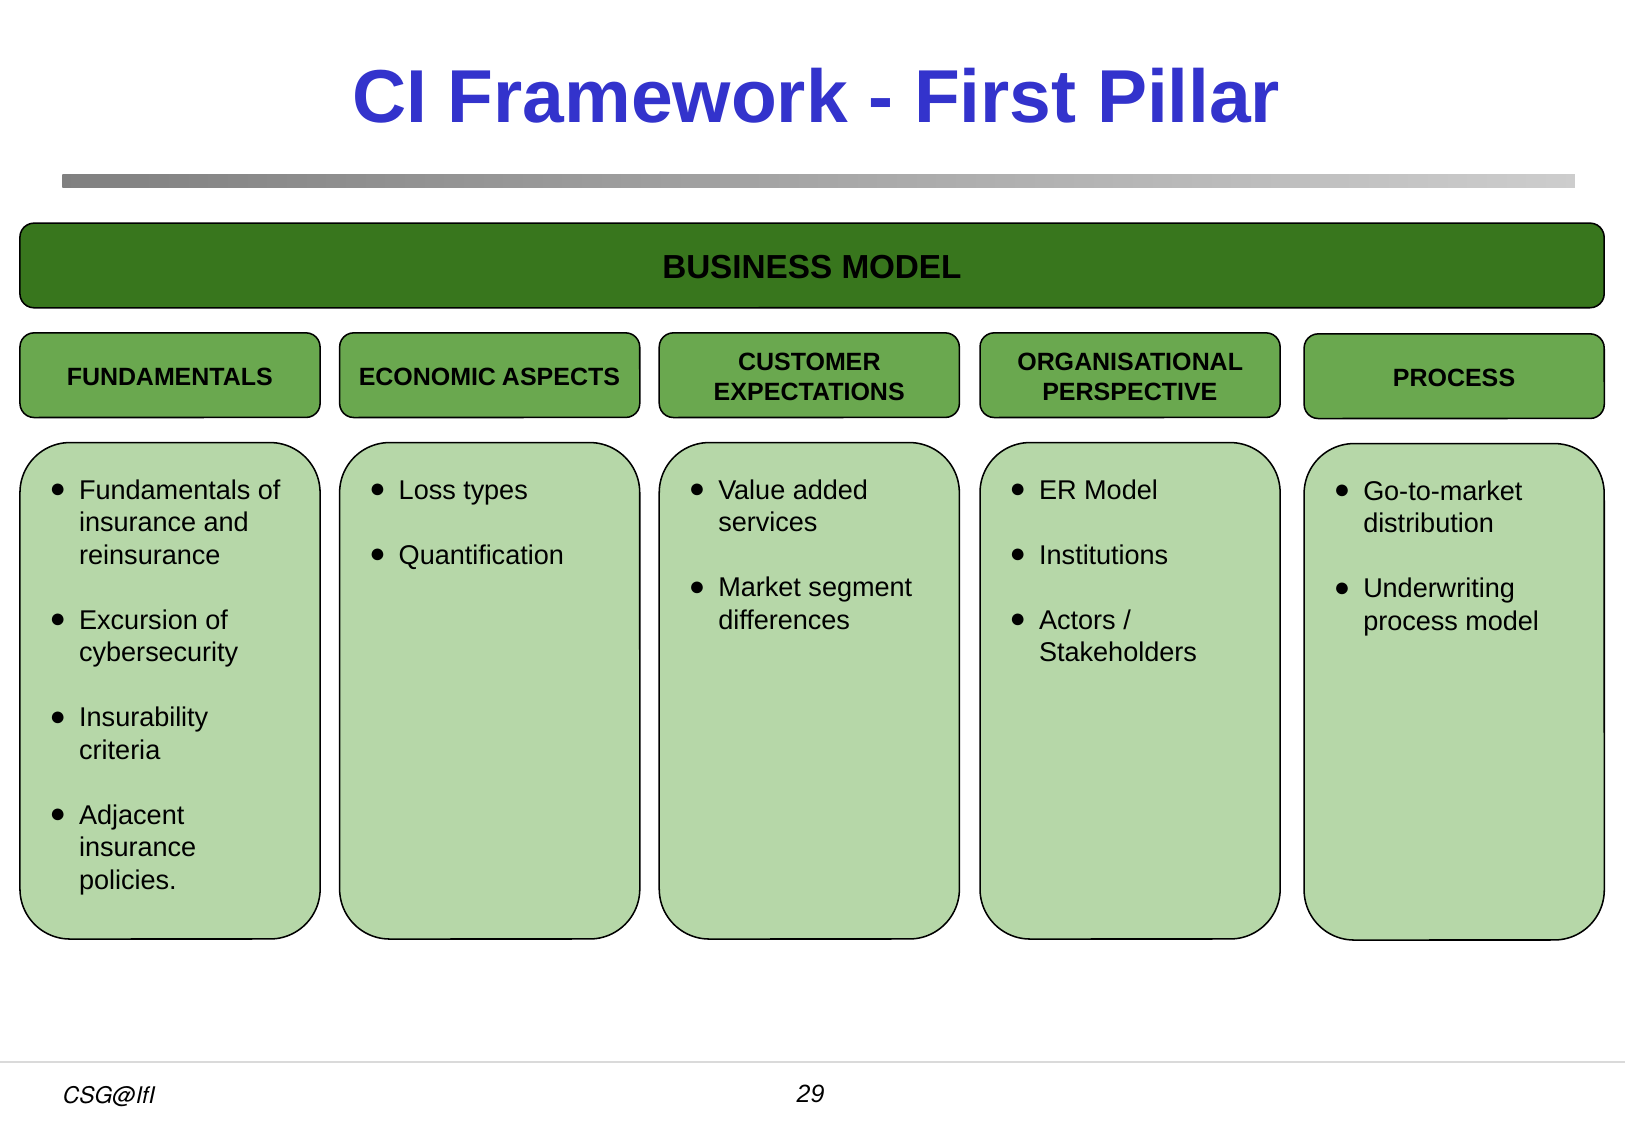

# CI Framework - First Pillar
BUSINESS MODEL
FUNDAMENTALS
ECONOMIC ASPECTS
CUSTOMER EXPECTATIONS
ORGANISATIONAL PERSPECTIVE
PROCESS
Fundamentals of insurance and reinsurance

Excursion of cybersecurity

Insurability criteria

Adjacent insurance policies.
Loss types

Quantification
Value added services

Market segment differences
ER Model

Institutions

Actors / Stakeholders
Go-to-market distribution

Underwriting process model
29